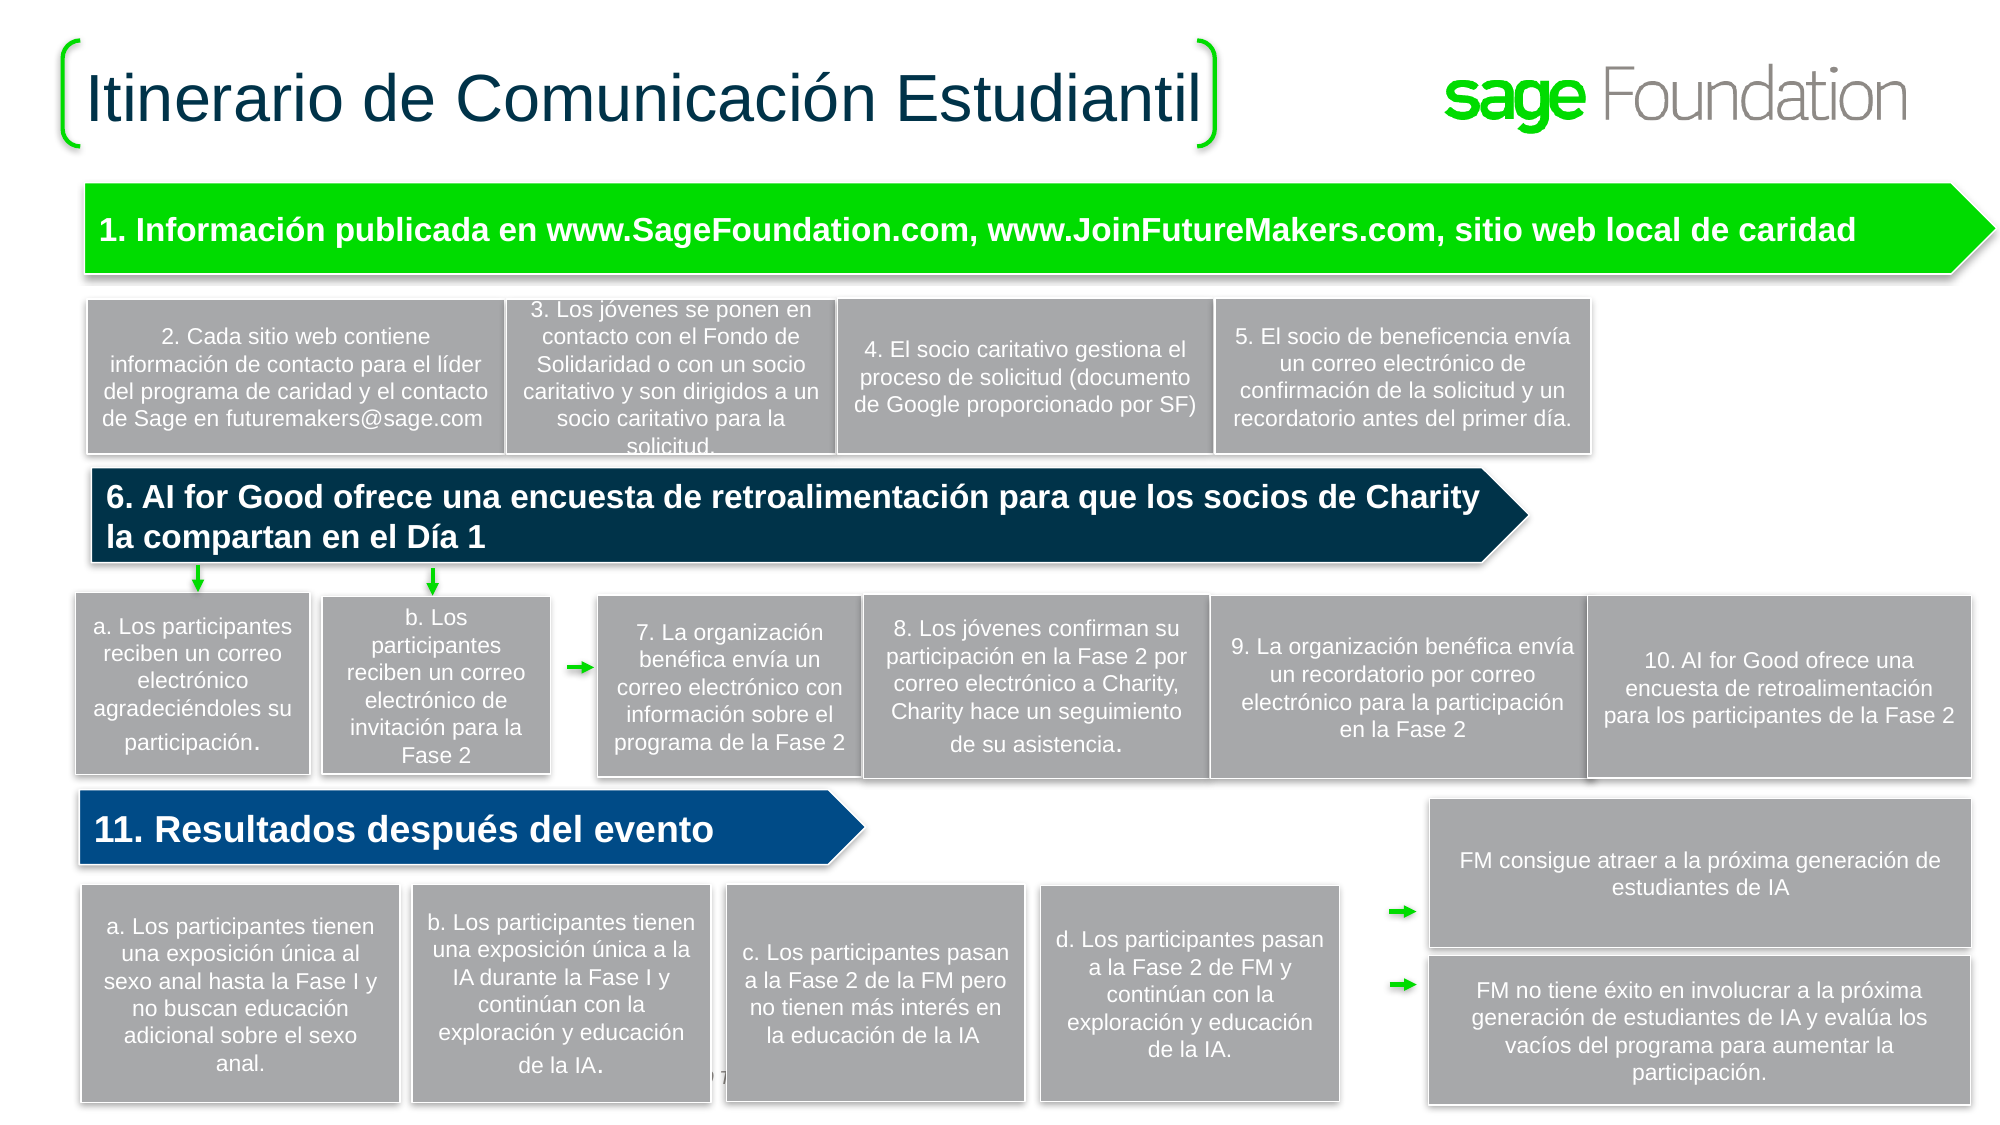

# Itinerario de Comunicación Estudiantil
1. Información publicada en www.SageFoundation.com, www.JoinFutureMakers.com, sitio web local de caridad

4. El socio caritativo gestiona el proceso de solicitud (documento de Google proporcionado por SF)
5. El socio de beneficencia envía un correo electrónico de confirmación de la solicitud y un recordatorio antes del primer día.
2. Cada sitio web contiene información de contacto para el líder del programa de caridad y el contacto de Sage en futuremakers@sage.com
3. Los jóvenes se ponen en contacto con el Fondo de Solidaridad o con un socio caritativo y son dirigidos a un socio caritativo para la solicitud.
6. AI for Good ofrece una encuesta de retroalimentación para que los socios de Charity la compartan en el Día 1
a. Los participantes reciben un correo electrónico agradeciéndoles su participación.
8. Los jóvenes confirman su participación en la Fase 2 por correo electrónico a Charity, Charity hace un seguimiento de su asistencia.
7. La organización benéfica envía un correo electrónico con información sobre el programa de la Fase 2
10. AI for Good ofrece una encuesta de retroalimentación para los participantes de la Fase 2
9. La organización benéfica envía un recordatorio por correo electrónico para la participación en la Fase 2
b. Los participantes reciben un correo electrónico de invitación para la Fase 2
11. Resultados después del evento
FM consigue atraer a la próxima generación de estudiantes de IA
c. Los participantes pasan a la Fase 2 de la FM pero no tienen más interés en la educación de la IA
a. Los participantes tienen una exposición única al sexo anal hasta la Fase I y no buscan educación adicional sobre el sexo anal.
b. Los participantes tienen una exposición única a la IA durante la Fase I y continúan con la exploración y educación de la IA.
d. Los participantes pasan a la Fase 2 de FM y continúan con la exploración y educación de la IA.
FM no tiene éxito en involucrar a la próxima generación de estudiantes de IA y evalúa los vacíos del programa para aumentar la participación.
10/16/2019
16